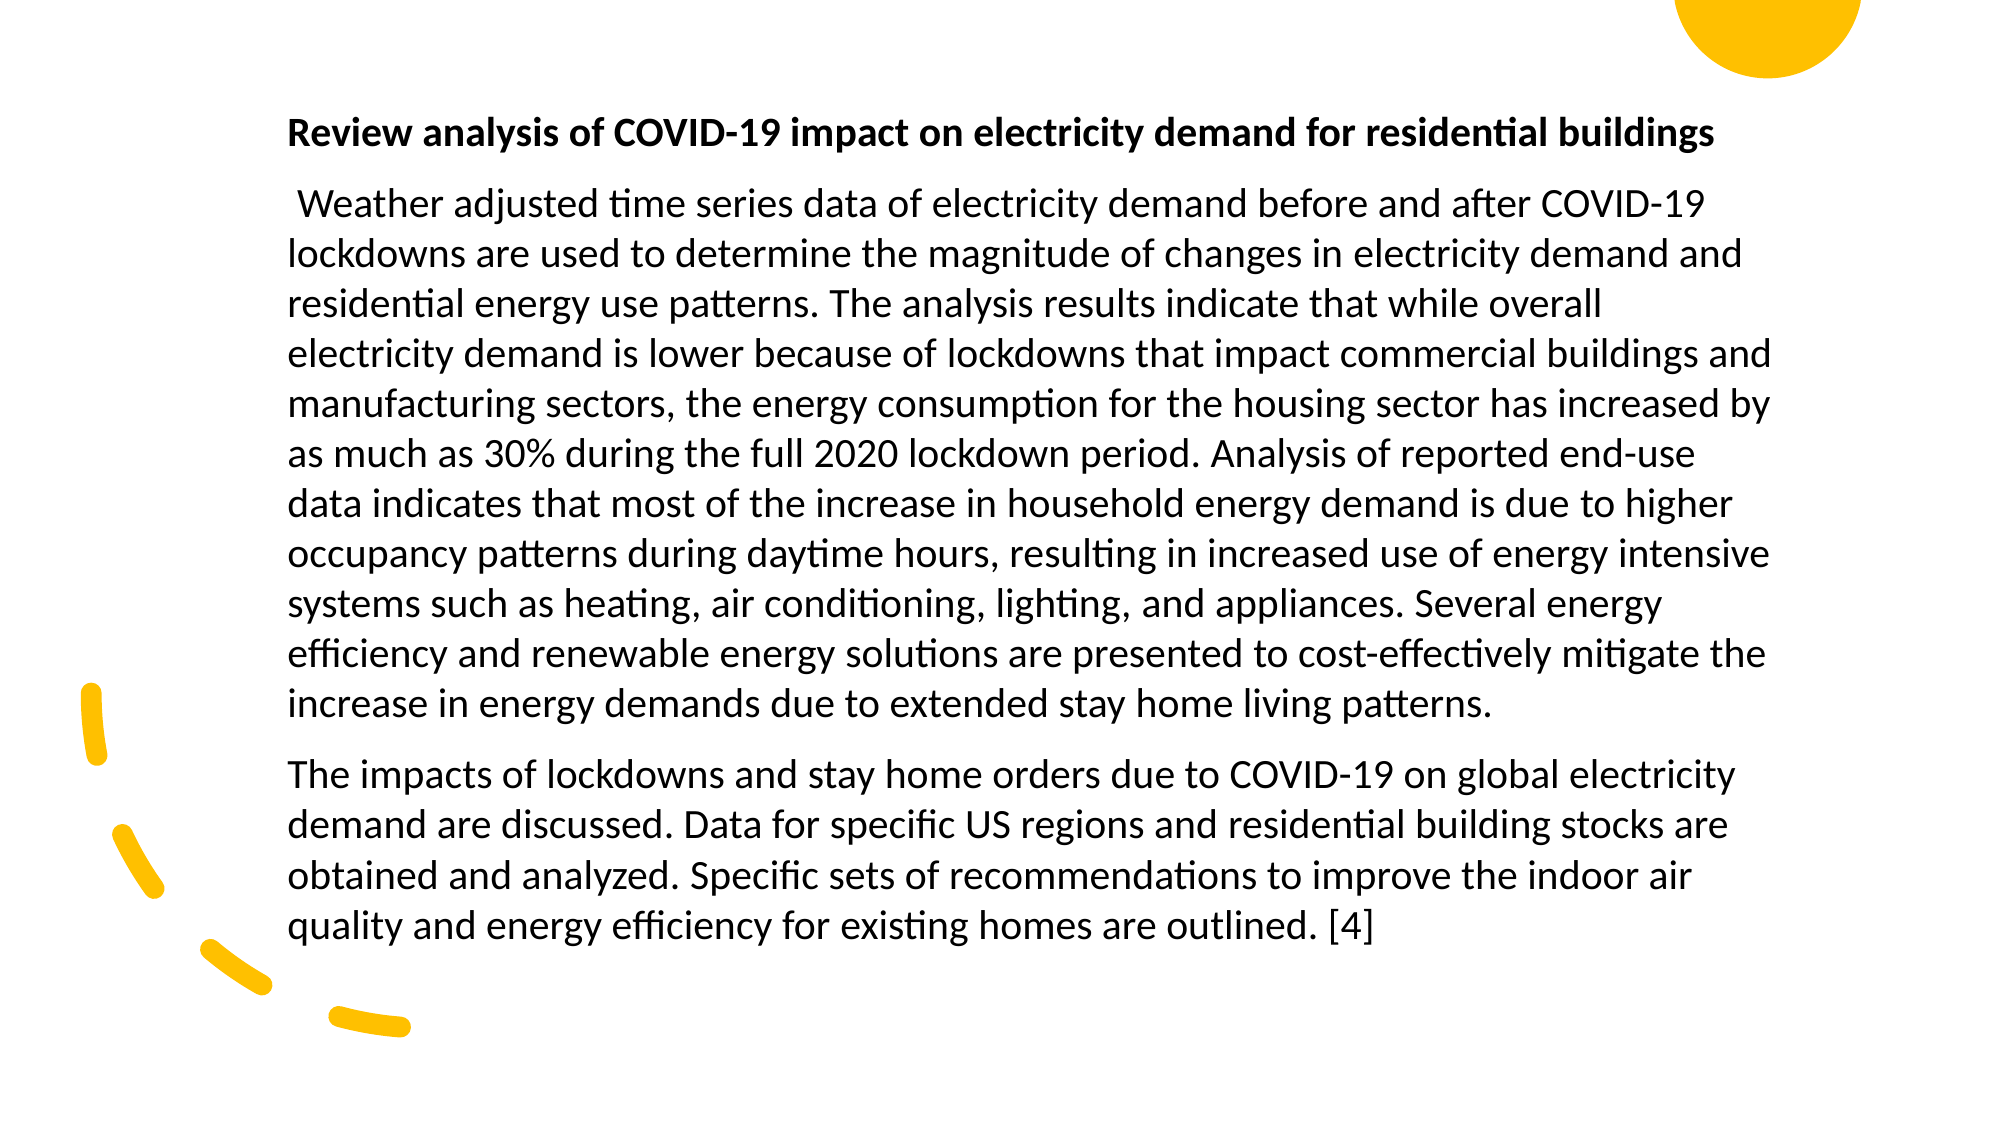

Review analysis of COVID-19 impact on electricity demand for residential buildings
 Weather adjusted time series data of electricity demand before and after COVID-19 lockdowns are used to determine the magnitude of changes in electricity demand and residential energy use patterns. The analysis results indicate that while overall electricity demand is lower because of lockdowns that impact commercial buildings and manufacturing sectors, the energy consumption for the housing sector has increased by as much as 30% during the full 2020 lockdown period. Analysis of reported end-use data indicates that most of the increase in household energy demand is due to higher occupancy patterns during daytime hours, resulting in increased use of energy intensive systems such as heating, air conditioning, lighting, and appliances. Several energy efficiency and renewable energy solutions are presented to cost-effectively mitigate the increase in energy demands due to extended stay home living patterns.
The impacts of lockdowns and stay home orders due to COVID-19 on global electricity demand are discussed. Data for specific US regions and residential building stocks are obtained and analyzed. Specific sets of recommendations to improve the indoor air quality and energy efficiency for existing homes are outlined. [4]